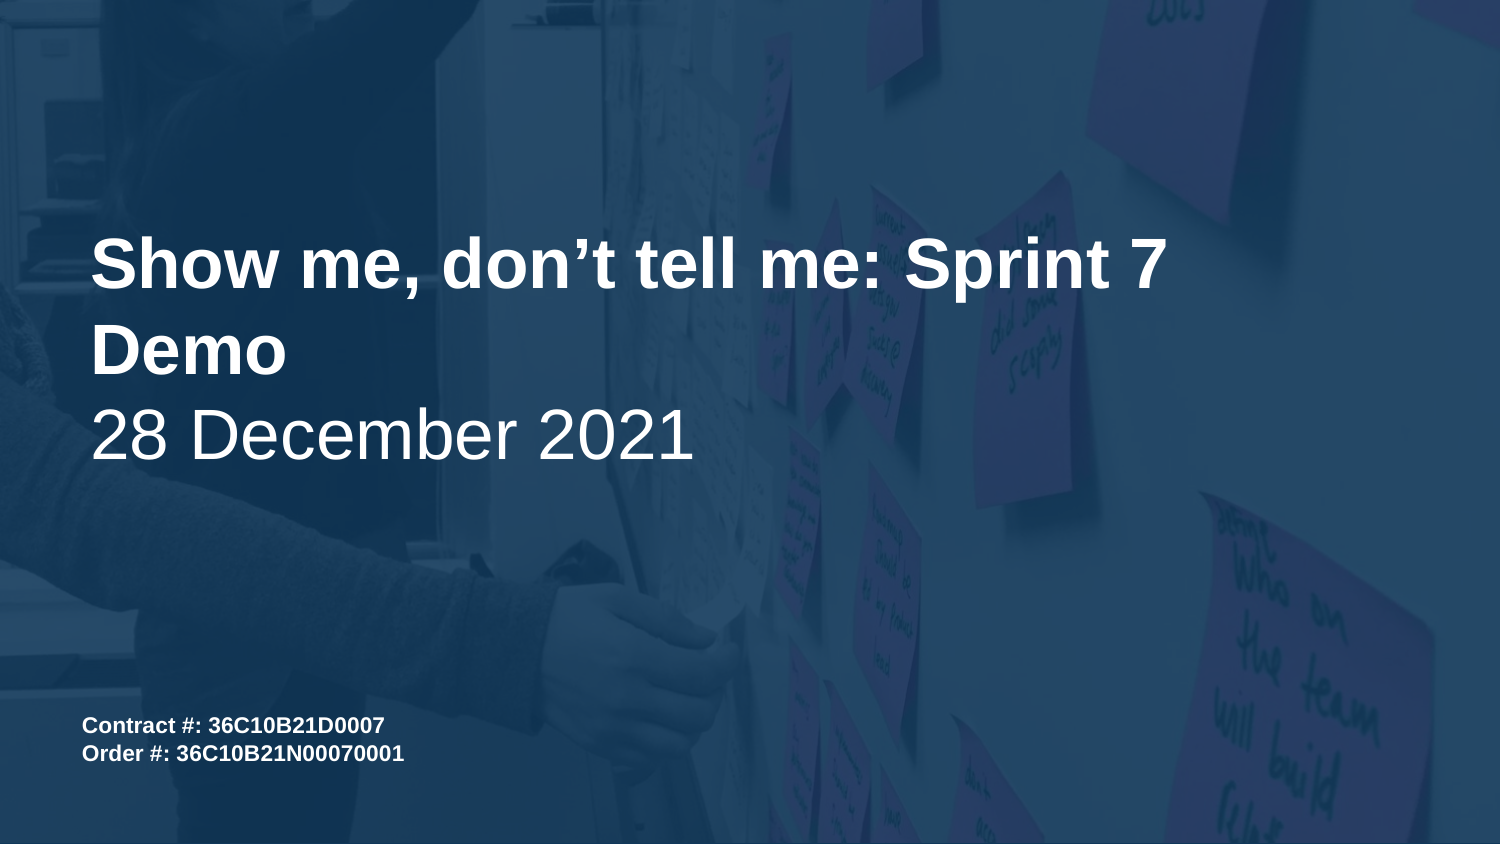

# Show me, don’t tell me: Sprint 7 Demo
28 December 2021
Contract #: 36C10B21D0007
Order #: 36C10B21N00070001